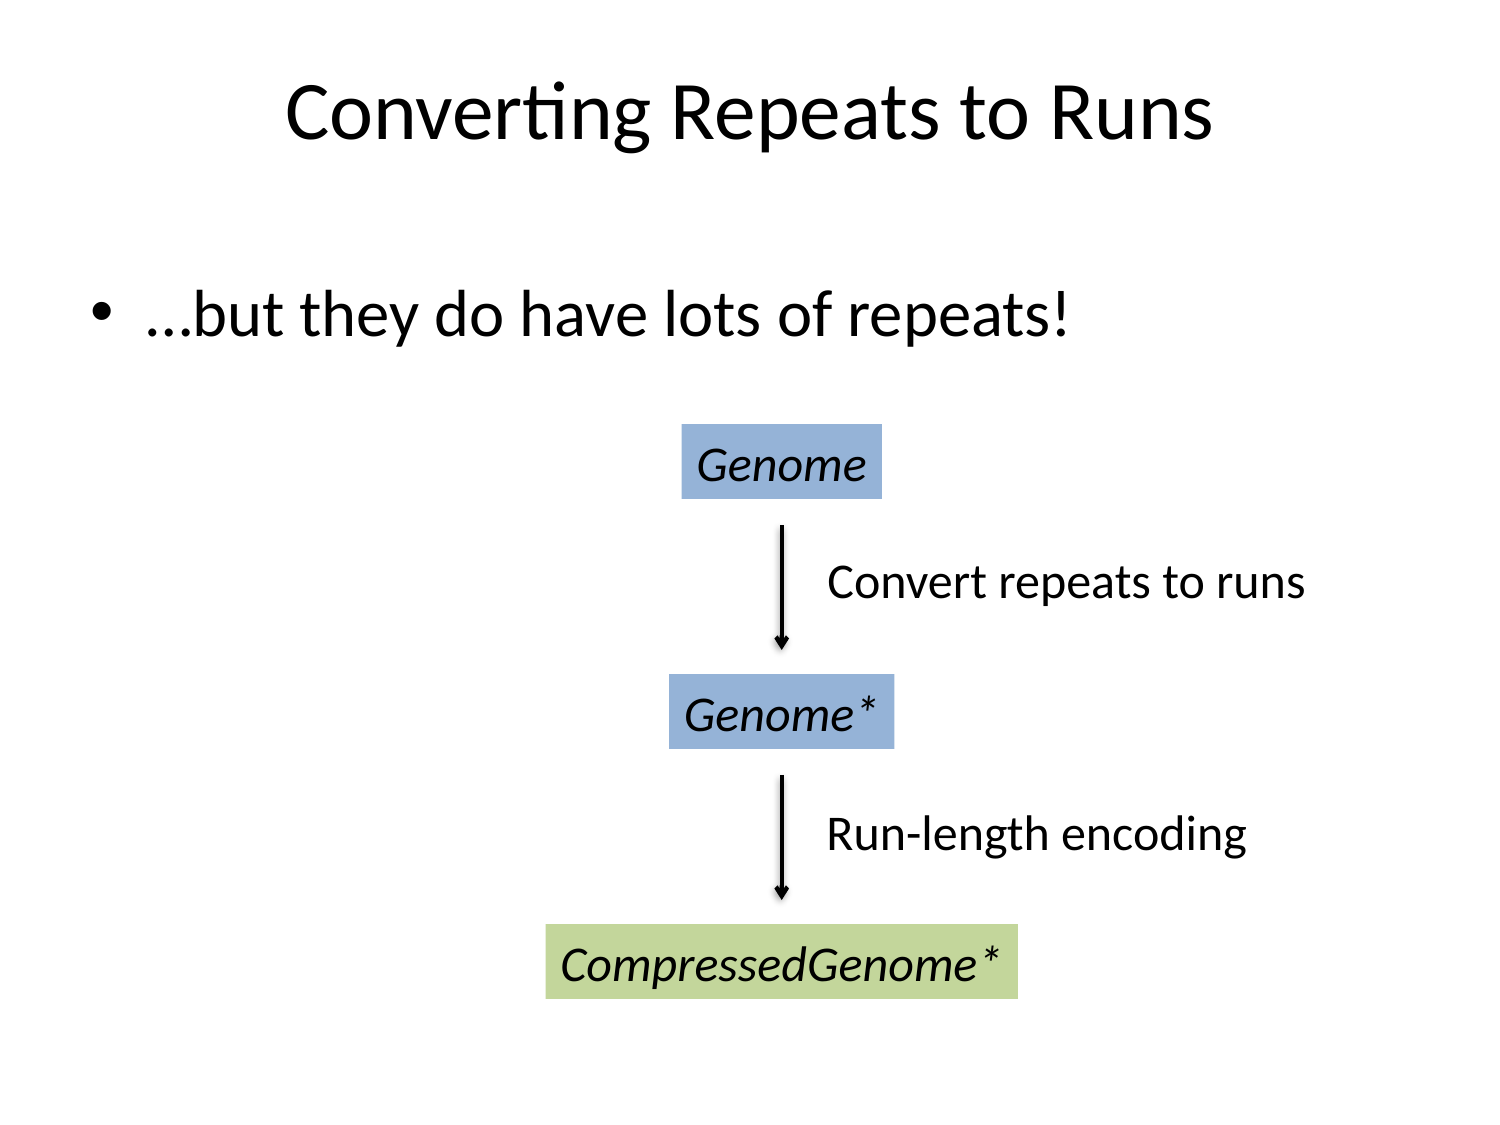

# Converting Repeats to Runs
…but they do have lots of repeats!
Genome
Convert repeats to runs
Genome*
Run-length encoding
CompressedGenome*